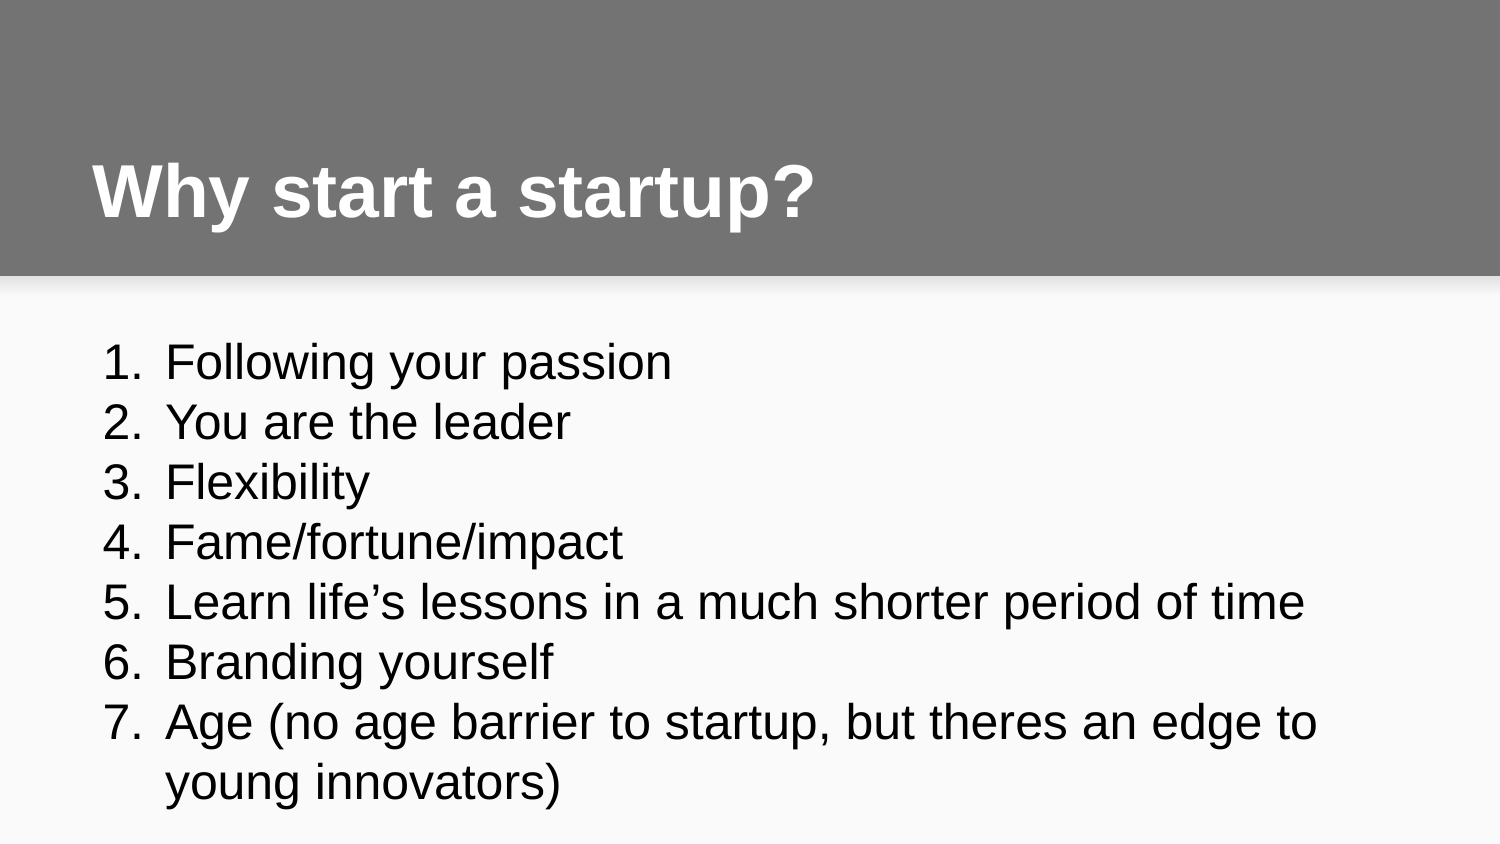

# Why start a startup?
Following your passion
You are the leader
Flexibility
Fame/fortune/impact
Learn life’s lessons in a much shorter period of time
Branding yourself
Age (no age barrier to startup, but theres an edge to young innovators)